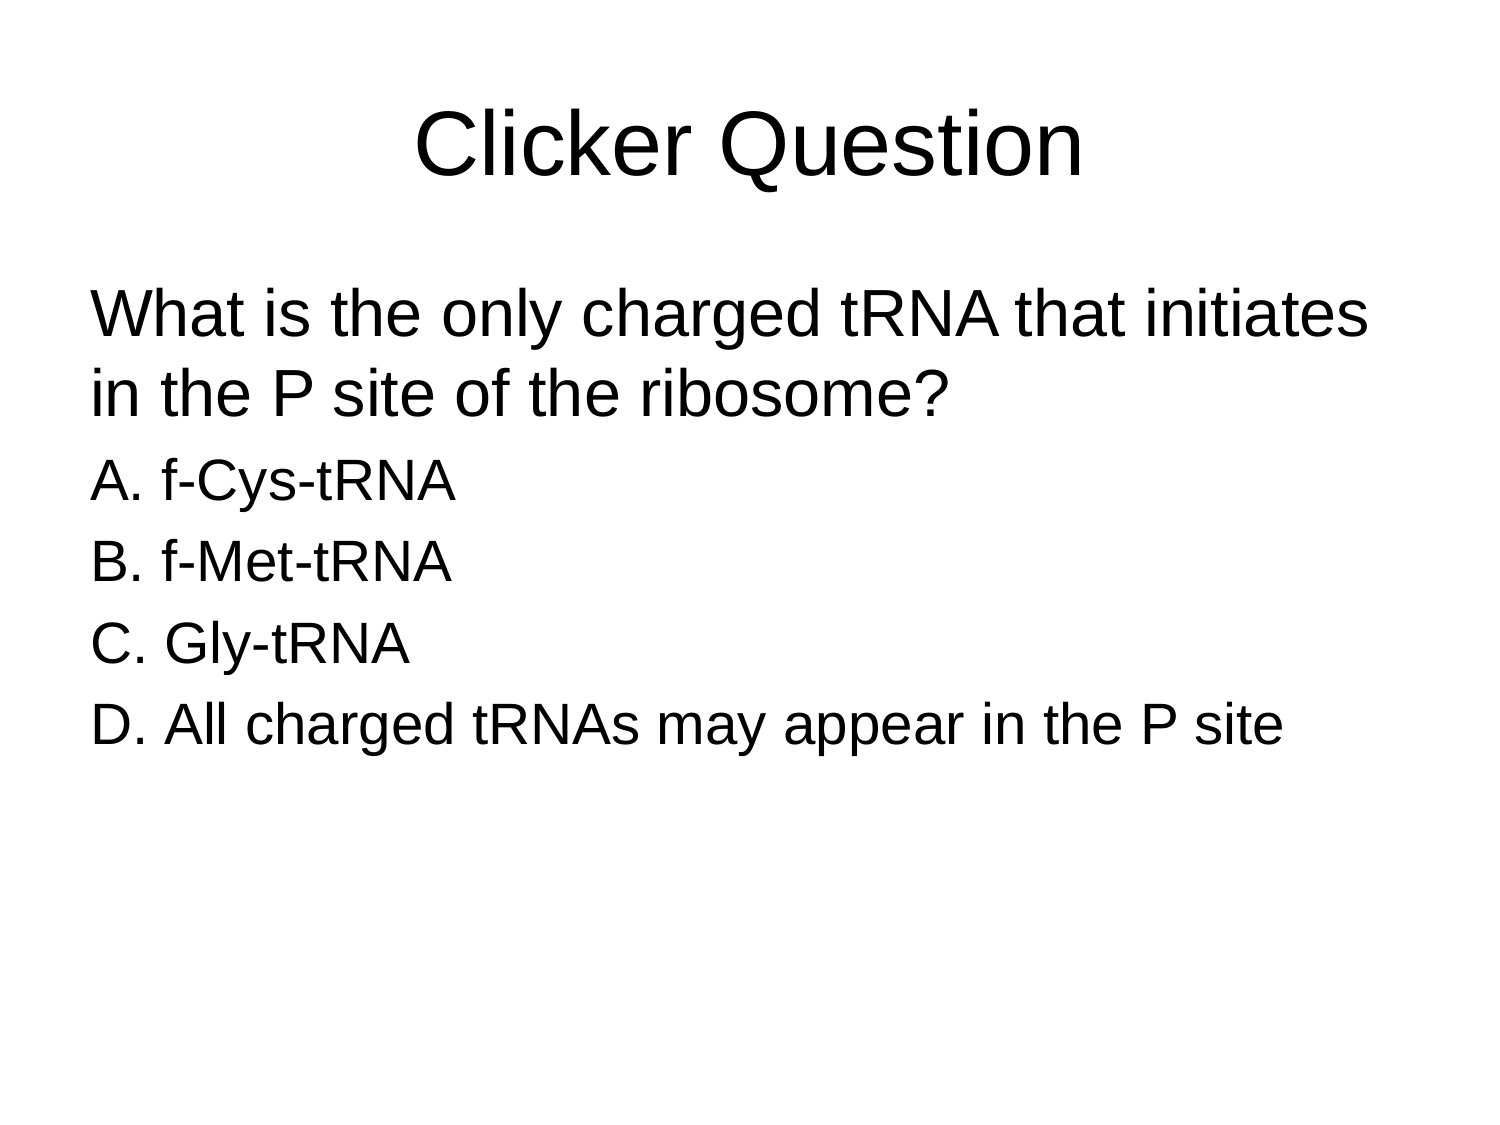

# Clicker Question
What is the only charged tRNA that initiates in the P site of the ribosome?
 f-Cys-tRNA
 f-Met-tRNA
 Gly-tRNA
 All charged tRNAs may appear in the P site